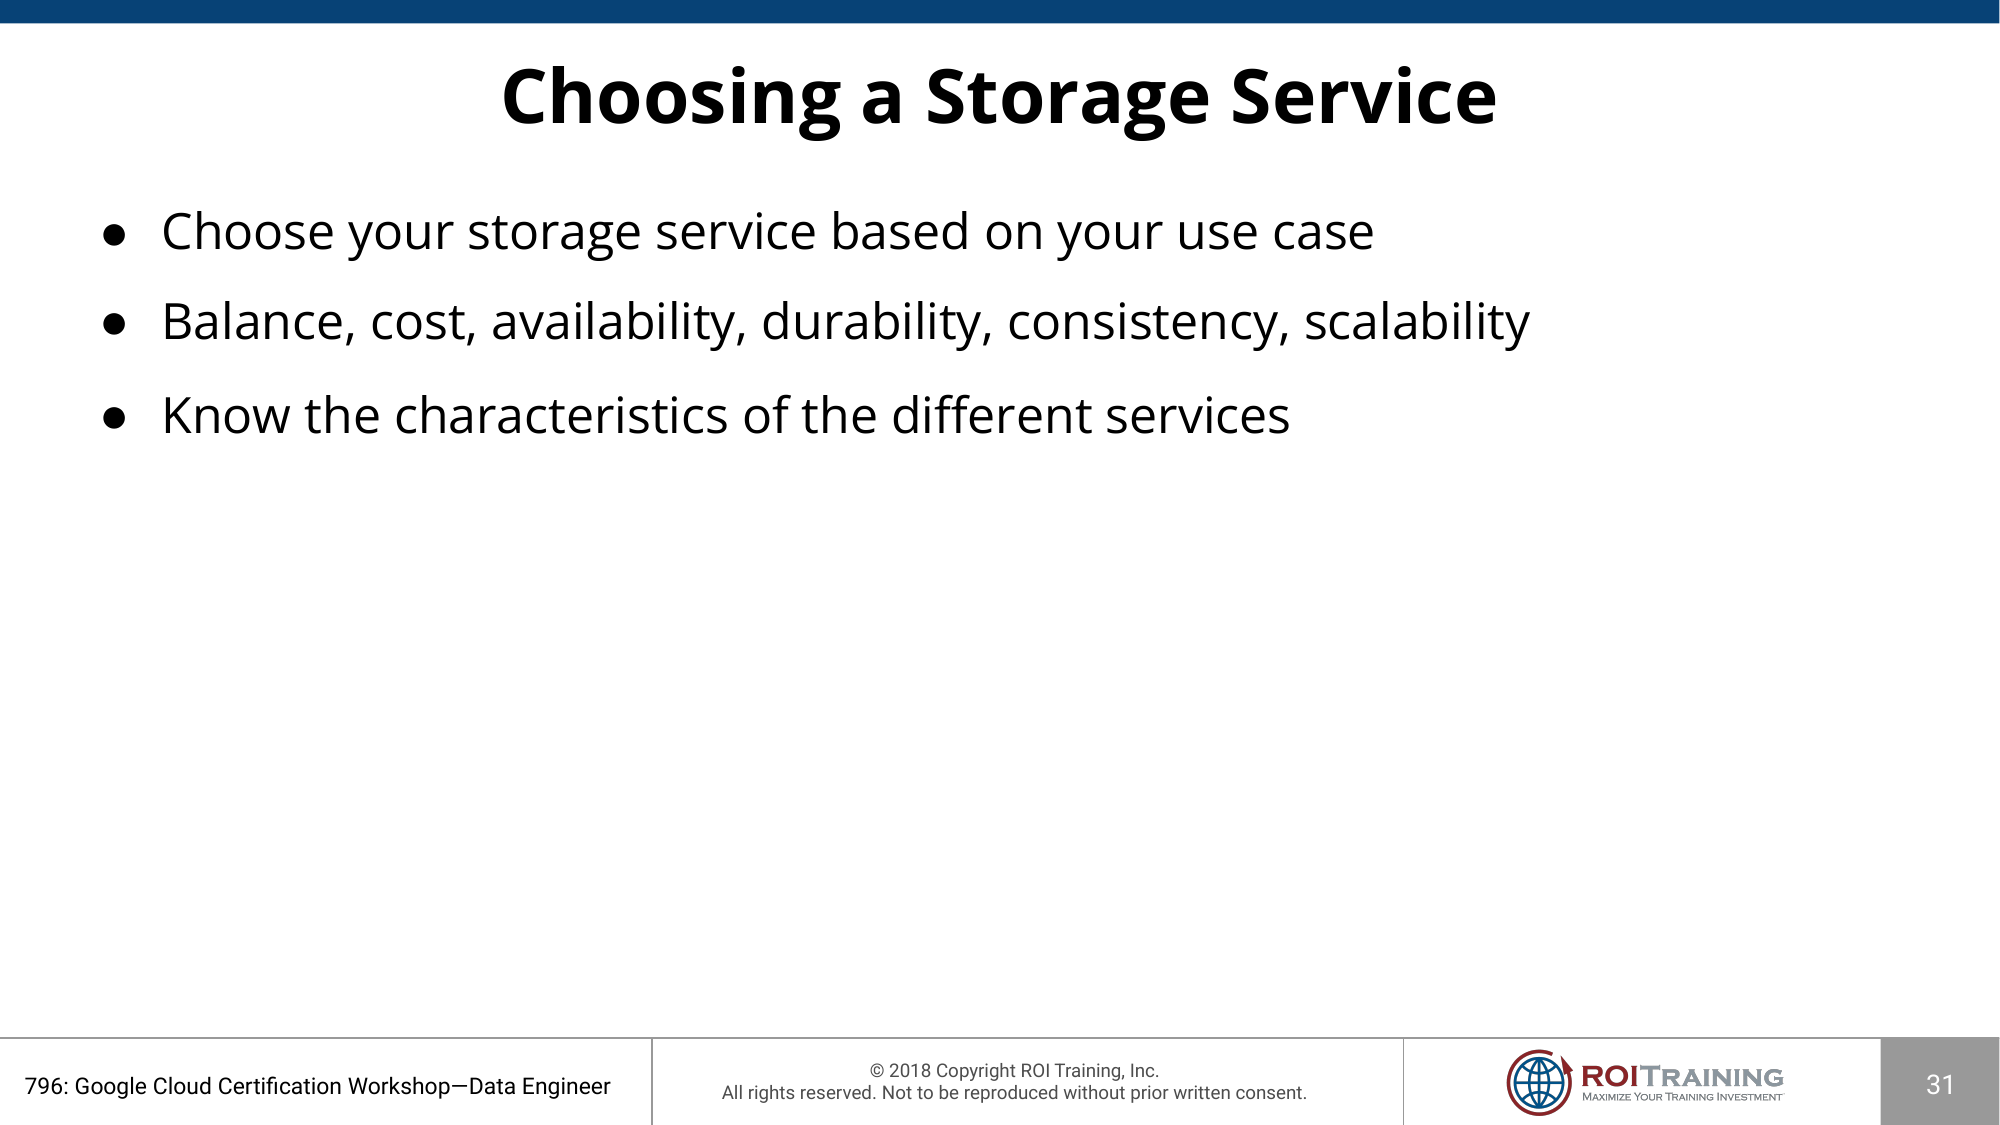

# Choosing a Storage Service
Choose your storage service based on your use case
Balance, cost, availability, durability, consistency, scalability
Know the characteristics of the different services